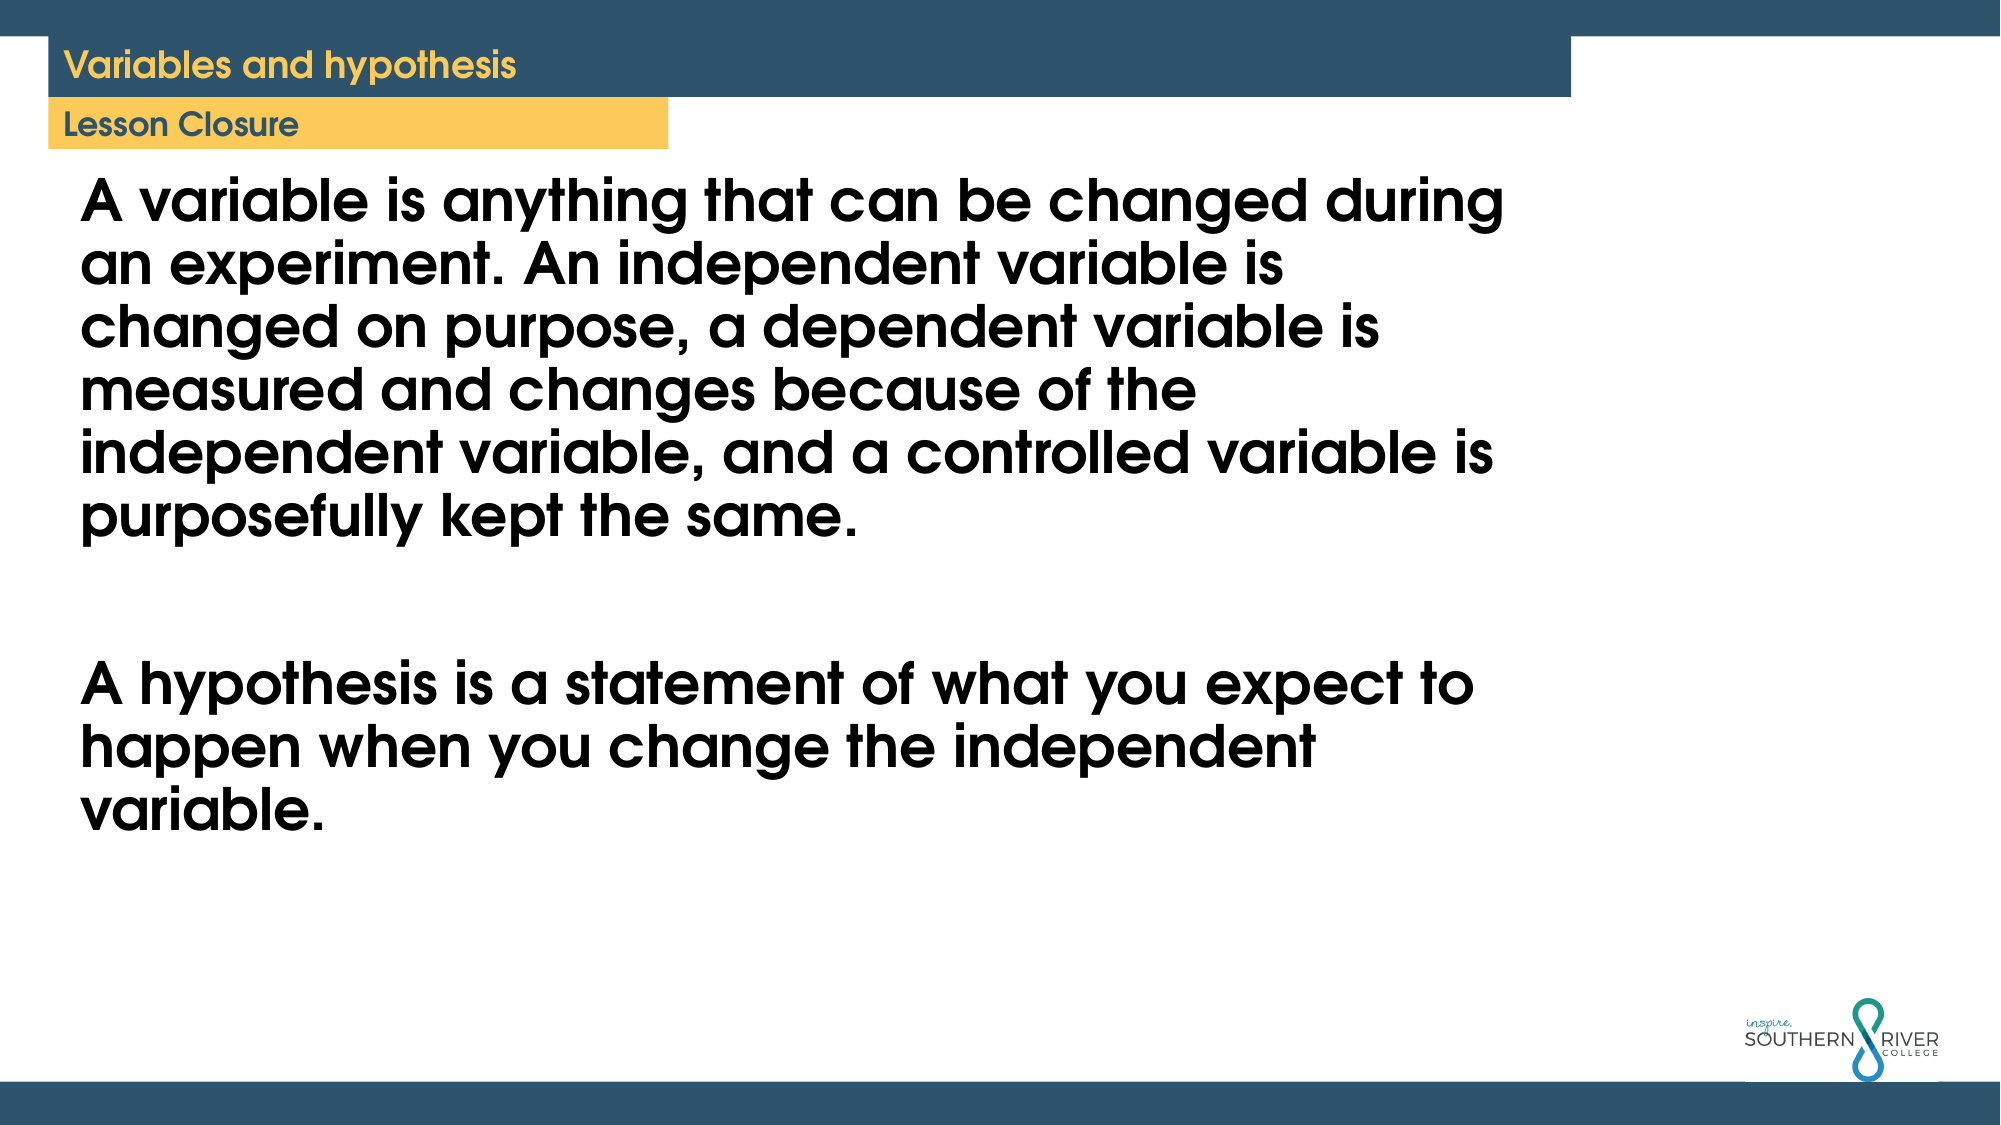

Variables and hypothesis
A variable is anything that can be changed during an experiment. An independent variable is changed on purpose, a dependent variable is measured and changes because of the independent variable, and a controlled variable is purposefully kept the same.

A hypothesis is a statement of what you expect to happen when you change the independent variable.